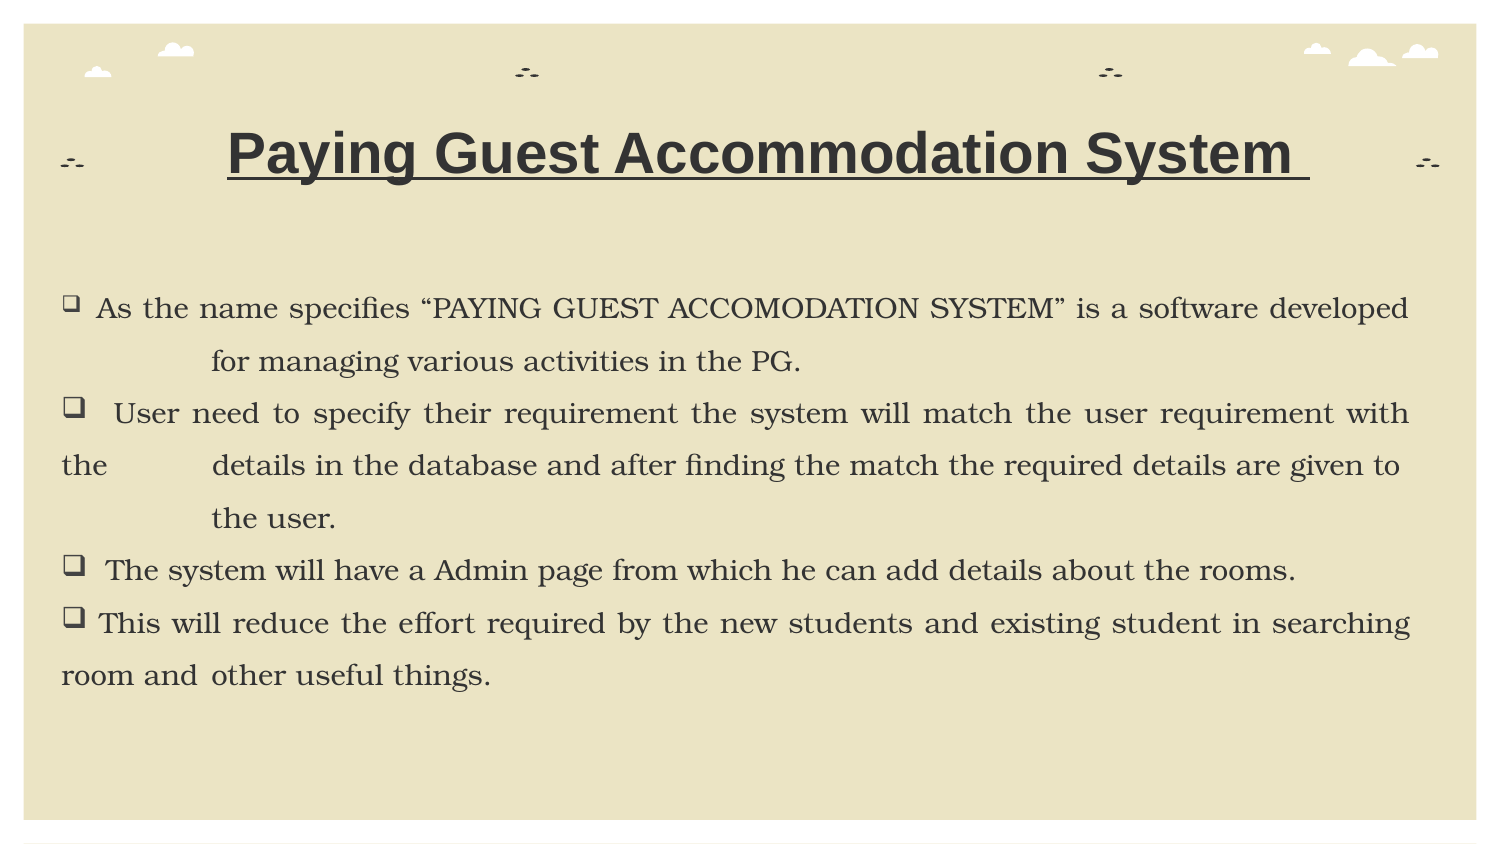

# Paying Guest Accommodation System
  As the name specifies “PAYING GUEST ACCOMODATION SYSTEM” is a software developed 	for managing various activities in the PG.
  User need to specify their requirement the system will match the user requirement with the    	details in the database and after finding the match the required details are given to  	the user.
  The system will have a Admin page from which he can add details about the rooms.
 This will reduce the effort required by the new students and existing student in searching room and 	other useful things.